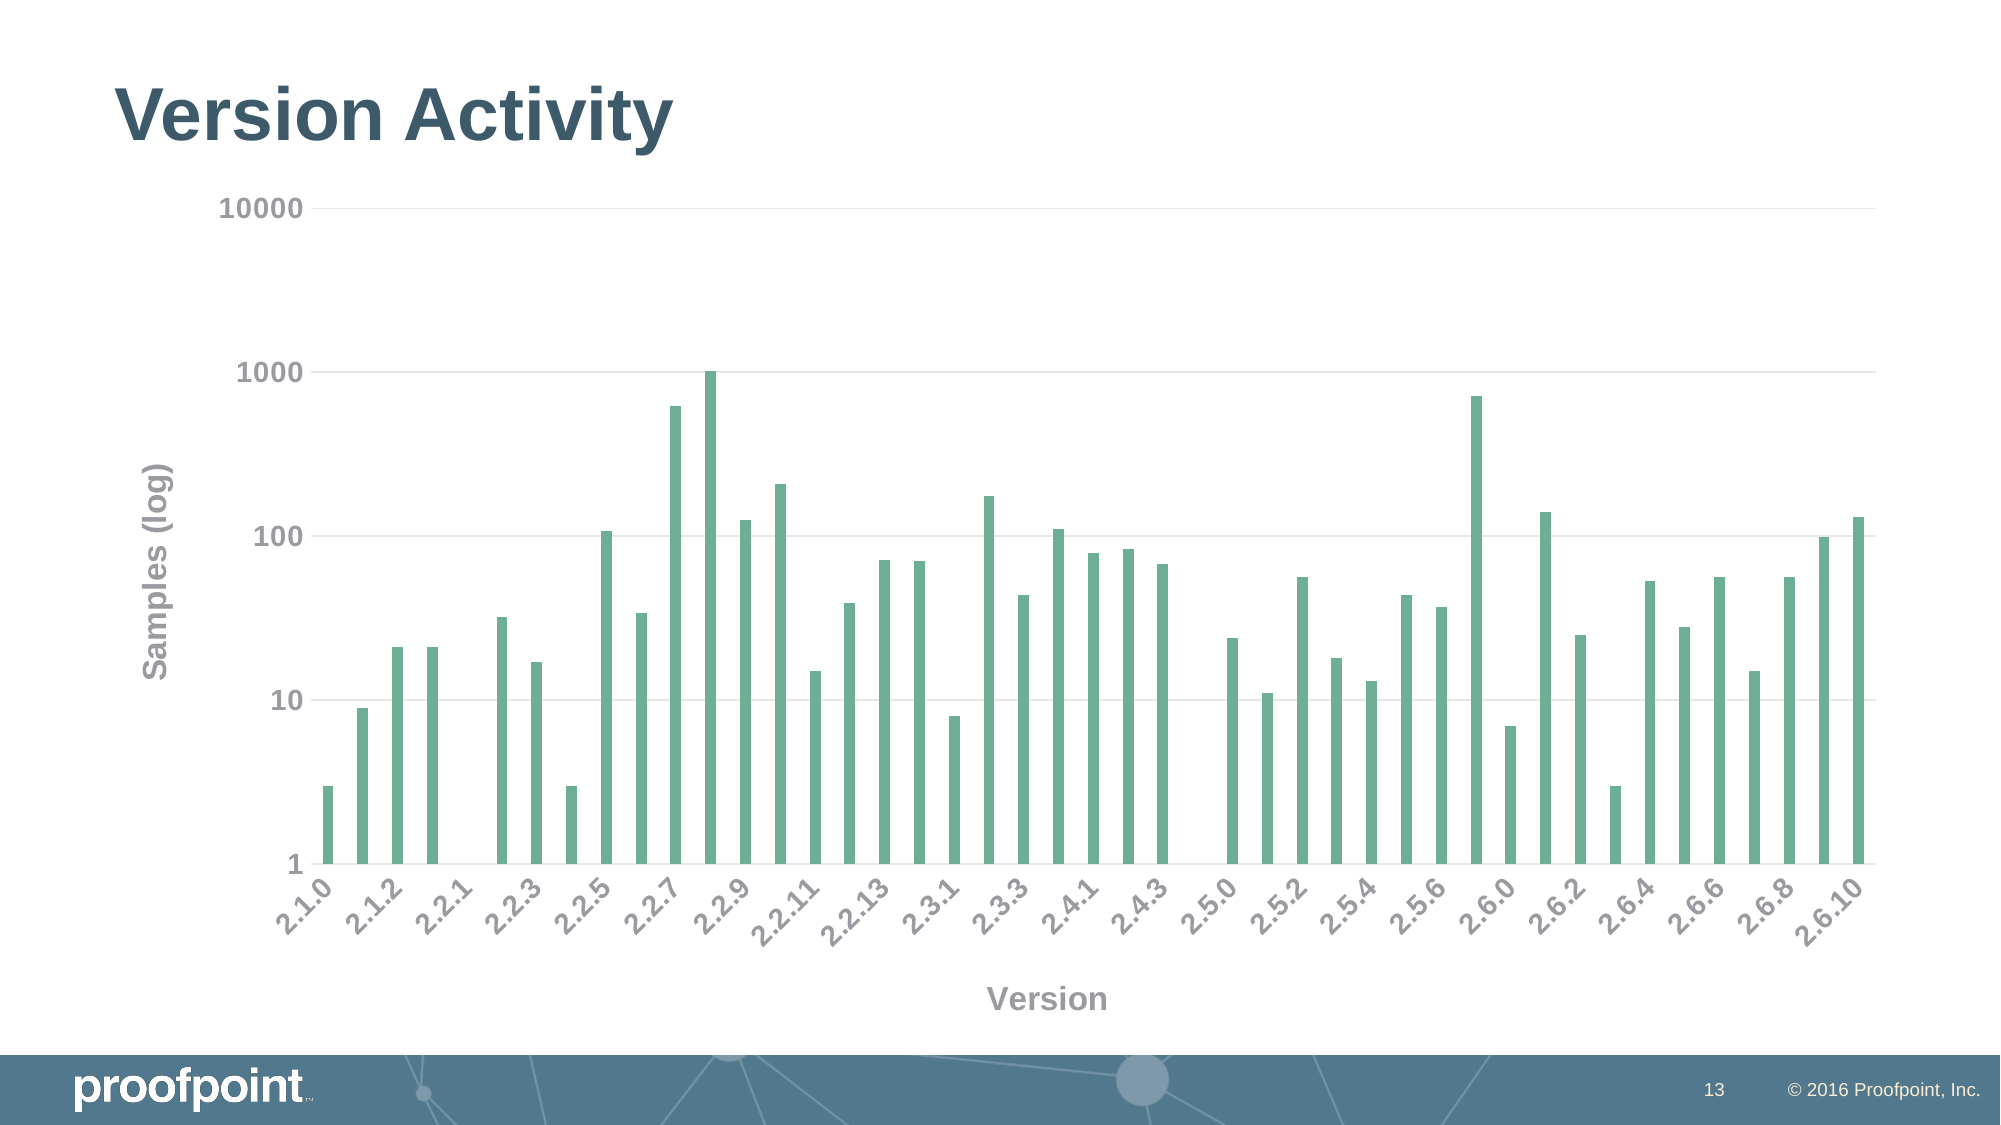

# Version Activity

### Chart

| Category | Samples |
|---|---|
| 2.1.0 | 3.0 |
| 2.1.1 | 9.0 |
| 2.1.2 | 21.0 |
| 2.1.3 | 21.0 |
| 2.2.1 | 1.0 |
| 2.2.2 | 32.0 |
| 2.2.3 | 17.0 |
| 2.2.4 | 3.0 |
| 2.2.5 | 107.0 |
| 2.2.6 | 34.0 |
| 2.2.7 | 625.0 |
| 2.2.8 | 1016.0 |
| 2.2.9 | 126.0 |
| 2.2.10 | 209.0 |
| 2.2.11 | 15.0 |
| 2.2.12 | 39.0 |
| 2.2.13 | 72.0 |
| 2.2.14 | 71.0 |
| 2.3.1 | 8.0 |
| 2.3.2 | 177.0 |
| 2.3.3 | 44.0 |
| 2.3.4 | 111.0 |
| 2.4.1 | 79.0 |
| 2.4.2 | 84.0 |
| 2.4.3 | 68.0 |
| 2.4.4 | 1.0 |
| 2.5.0 | 24.0 |
| 2.5.1 | 11.0 |
| 2.5.2 | 56.0 |
| 2.5.3 | 18.0 |
| 2.5.4 | 13.0 |
| 2.5.5 | 44.0 |
| 2.5.6 | 37.0 |
| 2.5.7 | 720.0 |
| 2.6.0 | 7.0 |
| 2.6.1 | 140.0 |
| 2.6.2 | 25.0 |
| 2.6.3 | 3.0 |
| 2.6.4 | 53.0 |
| 2.6.5 | 28.0 |
| 2.6.6 | 56.0 |
| 2.6.7 | 15.0 |
| 2.6.8 | 56.0 |
| 2.6.9 | 99.0 |
| 2.6.10 | 131.0 |